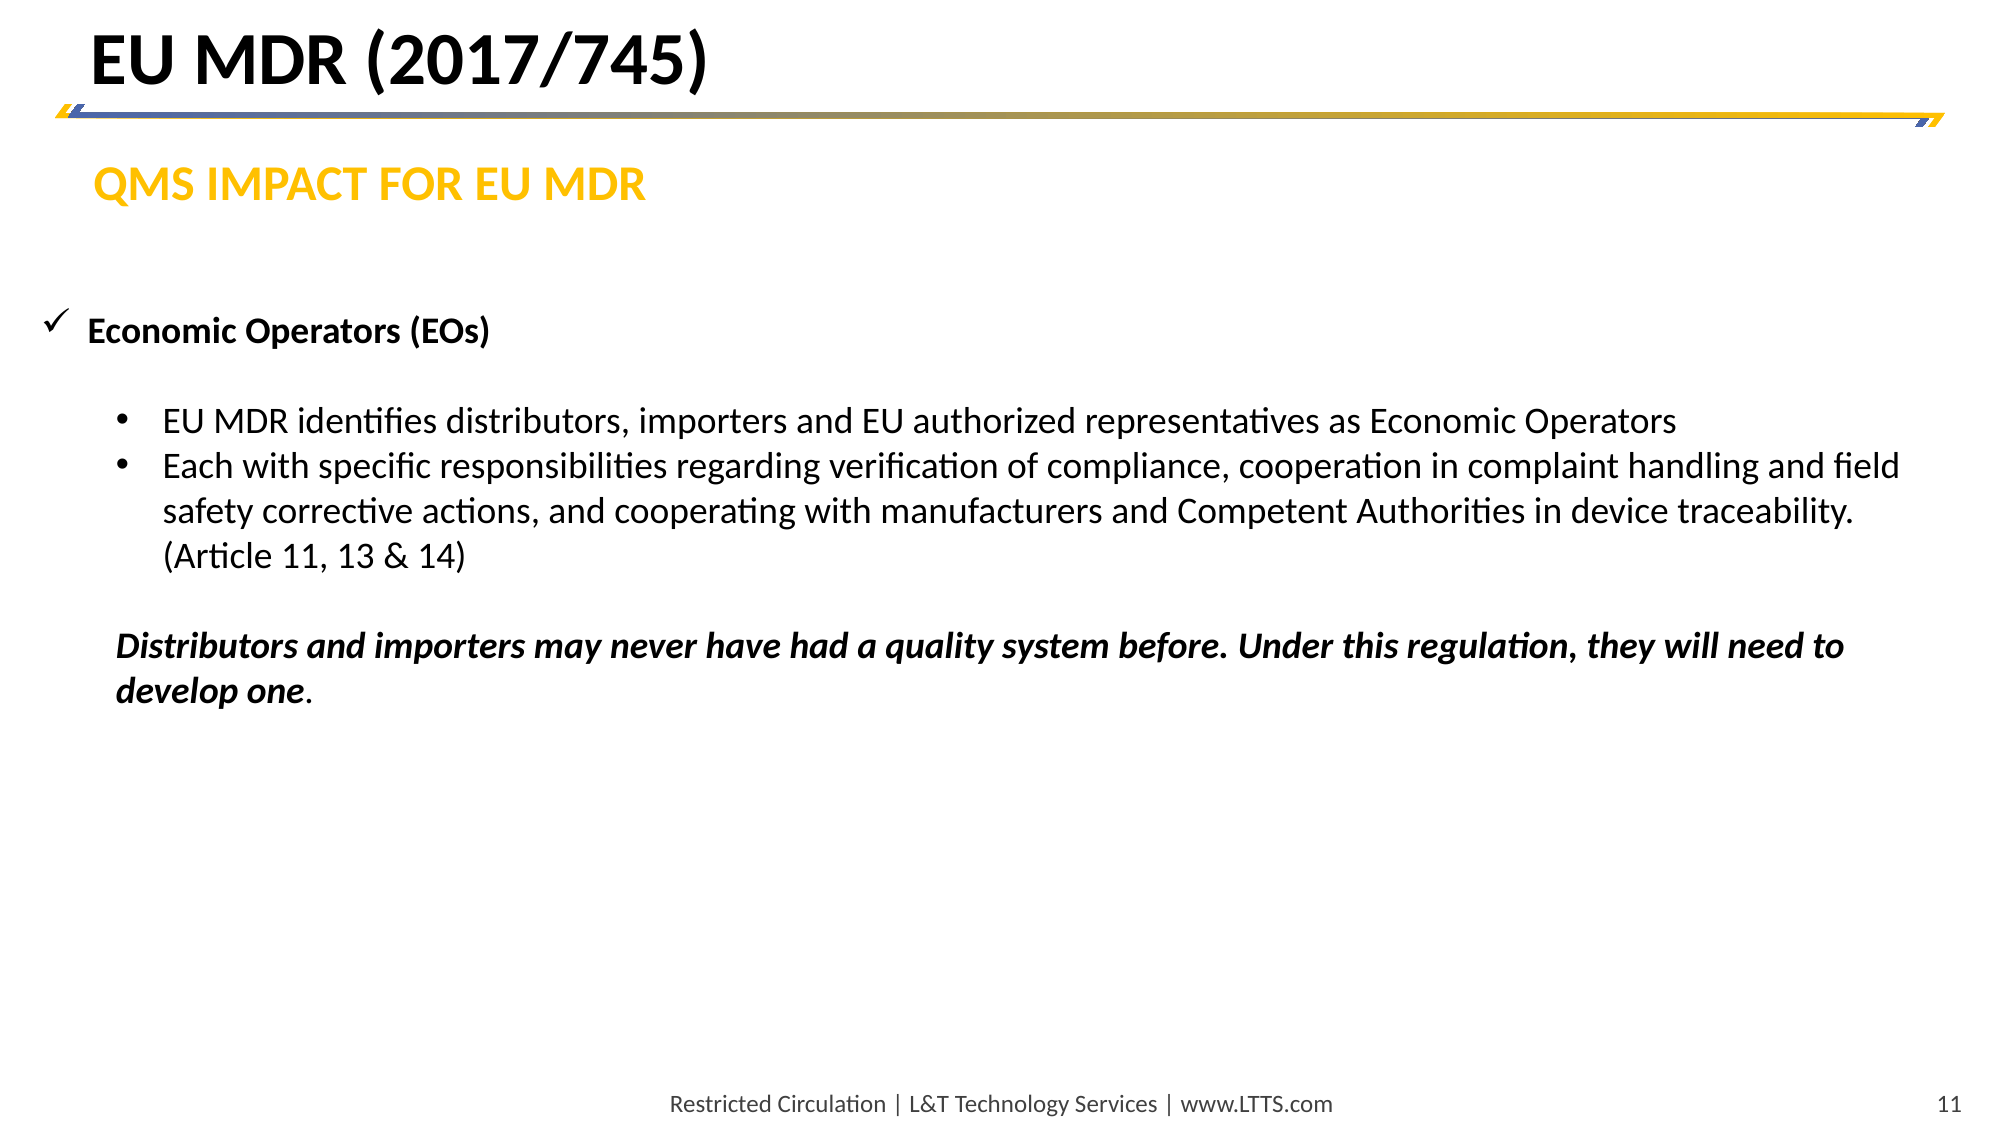

EU MDR (2017/745)
QMS IMPACT FOR EU MDR

Economic Operators (EOs)

EU MDR identifies distributors, importers and EU authorized representatives as Economic Operators
Each with specific responsibilities regarding verification of compliance, cooperation in complaint handling and field safety corrective actions, and cooperating with manufacturers and Competent Authorities in device traceability. (Article 11, 13 & 14)

Distributors and importers may never have had a quality system before. Under this regulation, they will need to develop one.